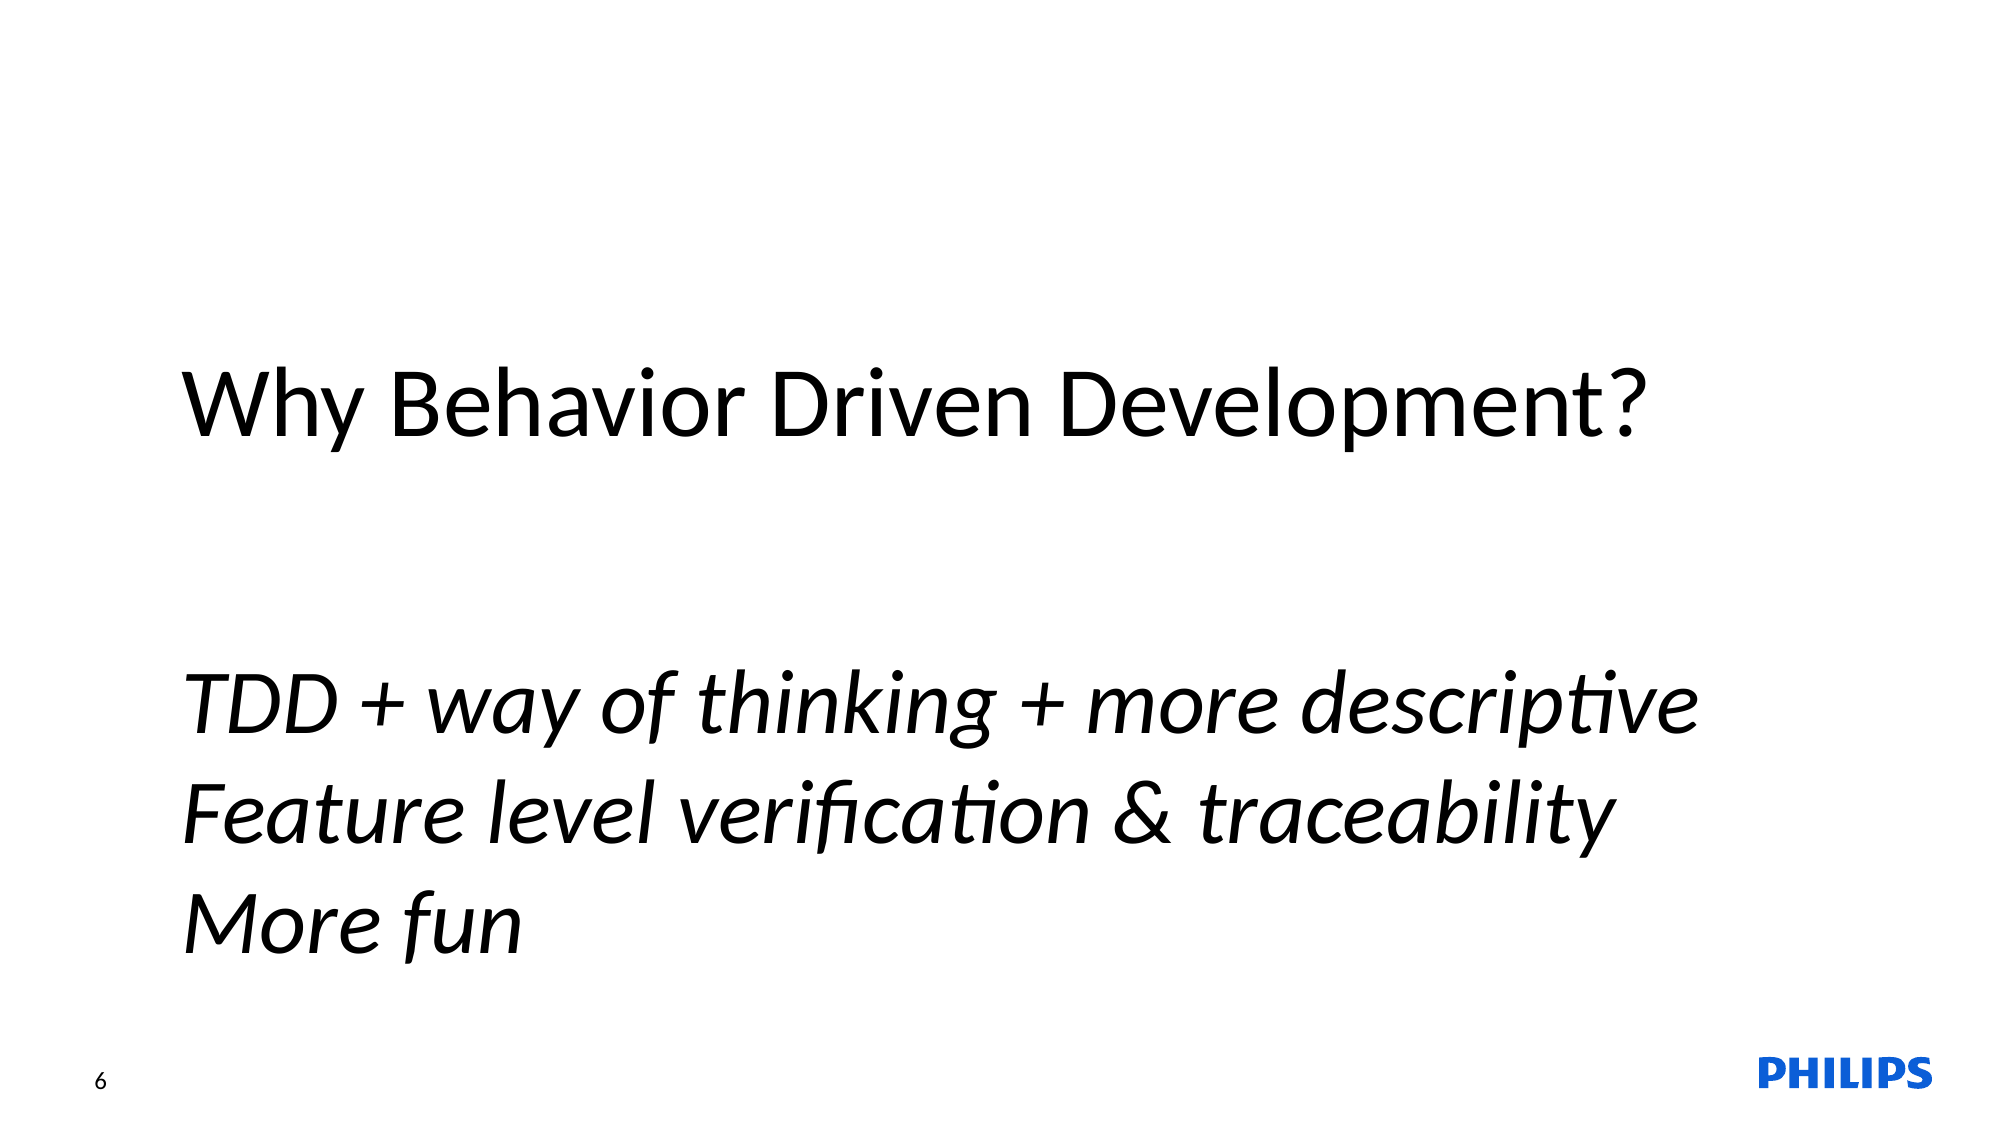

Why Behavior Driven Development?
TDD + way of thinking + more descriptive
Feature level verification & traceability
More fun